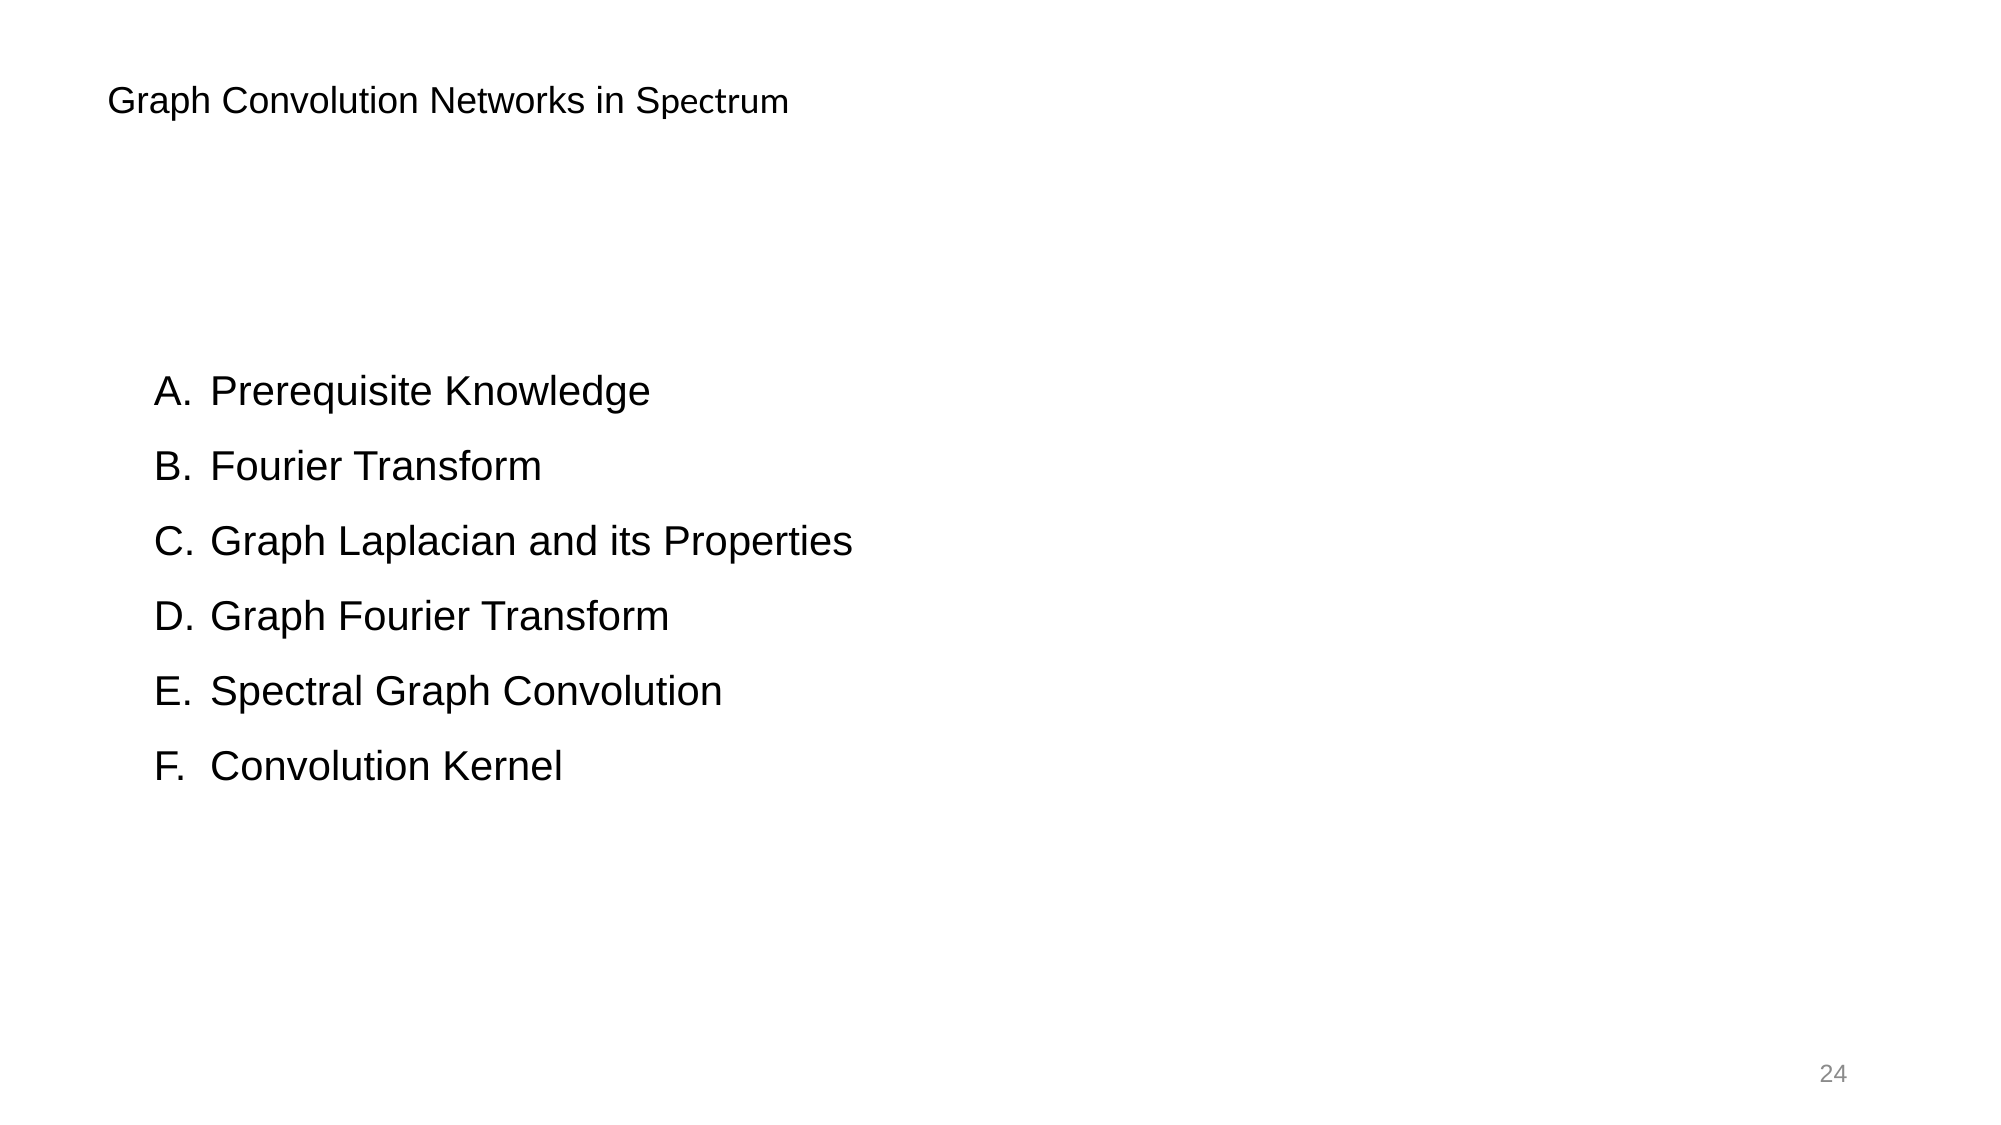

Graph Convolution Networks in Spectrum
Prerequisite Knowledge
Fourier Transform
Graph Laplacian and its Properties
Graph Fourier Transform
Spectral Graph Convolution
Convolution Kernel
24